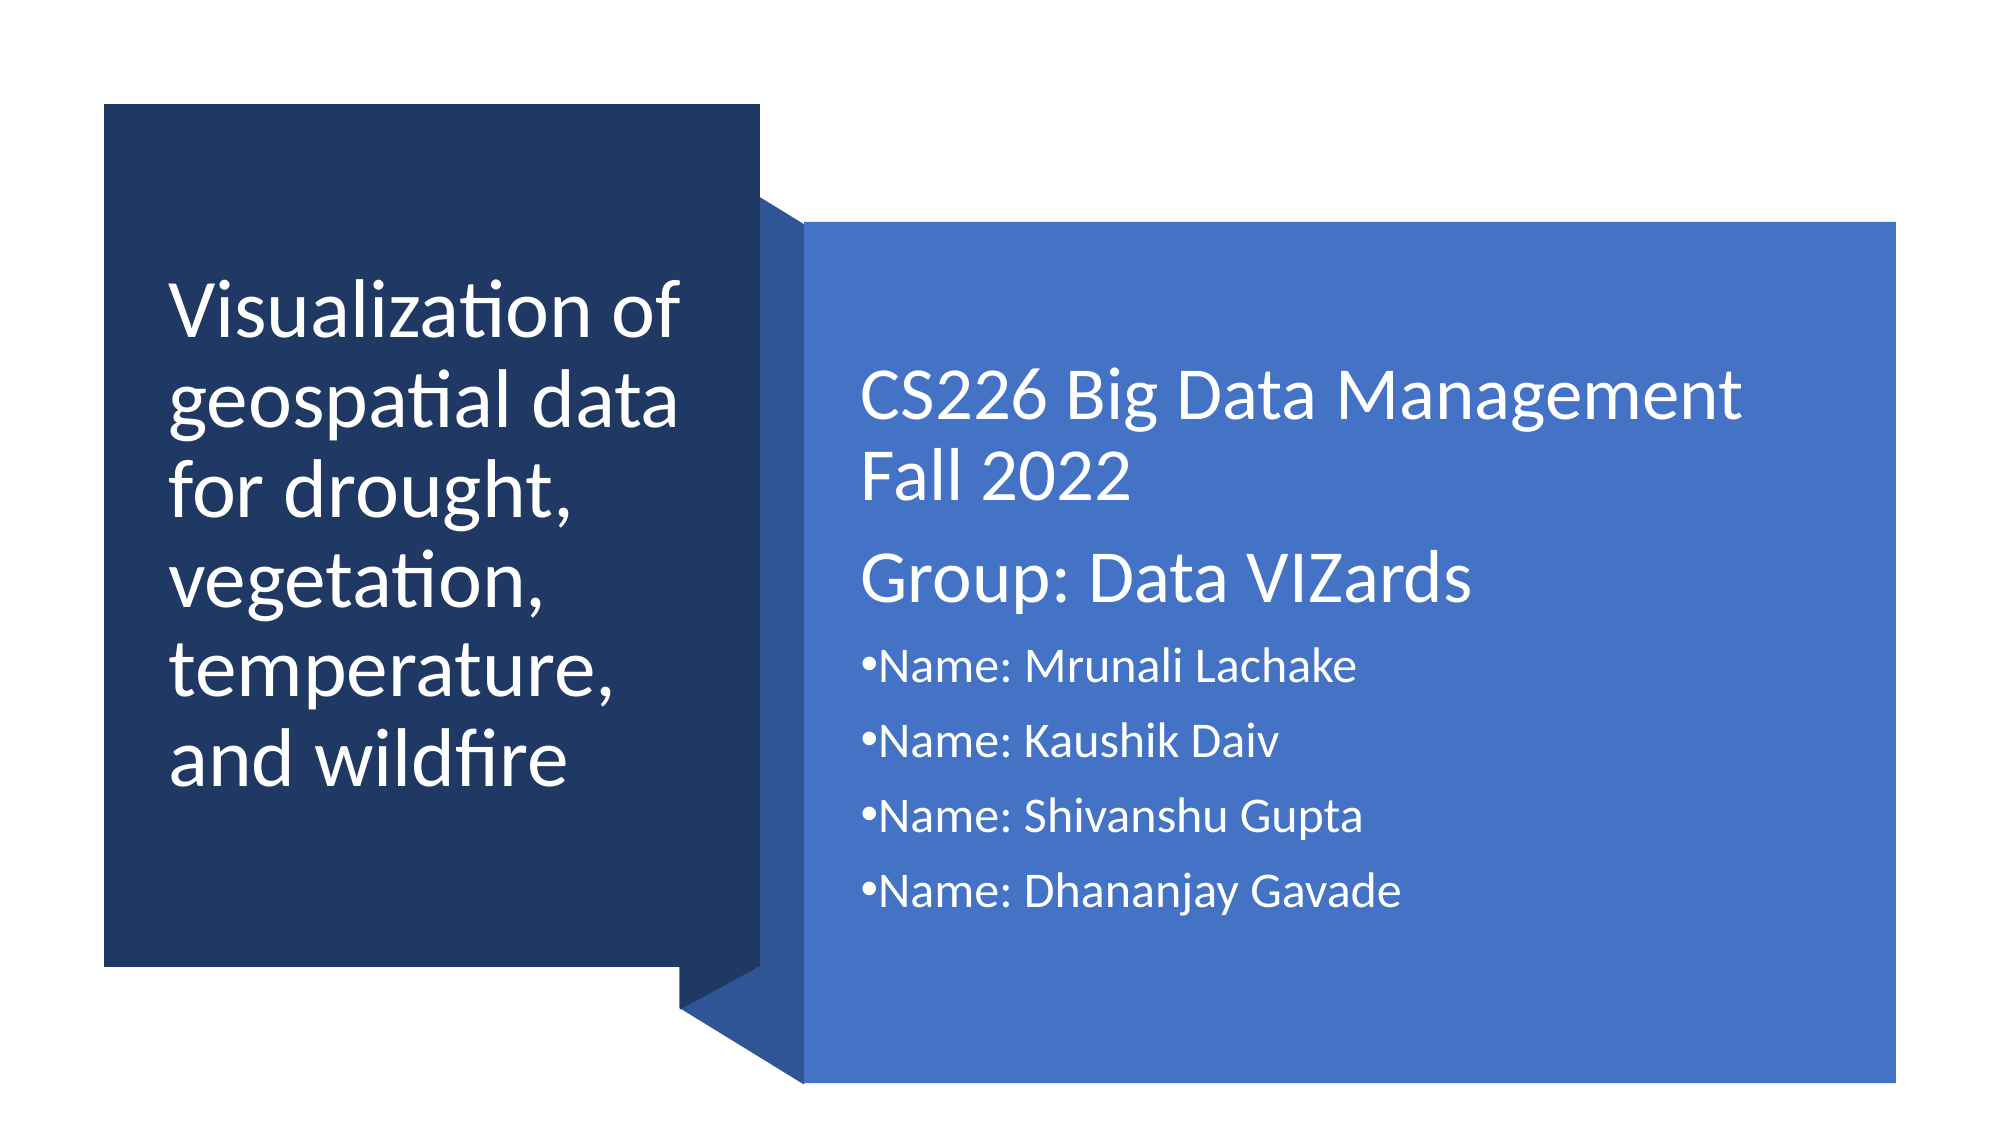

# Visualization of geospatial data for drought, vegetation, temperature, and wildfire

CS226 Big Data Management Fall 2022
Group: Data VIZards
Name: Mrunali Lachake
Name: Kaushik Daiv
Name: Shivanshu Gupta
Name: Dhananjay Gavade